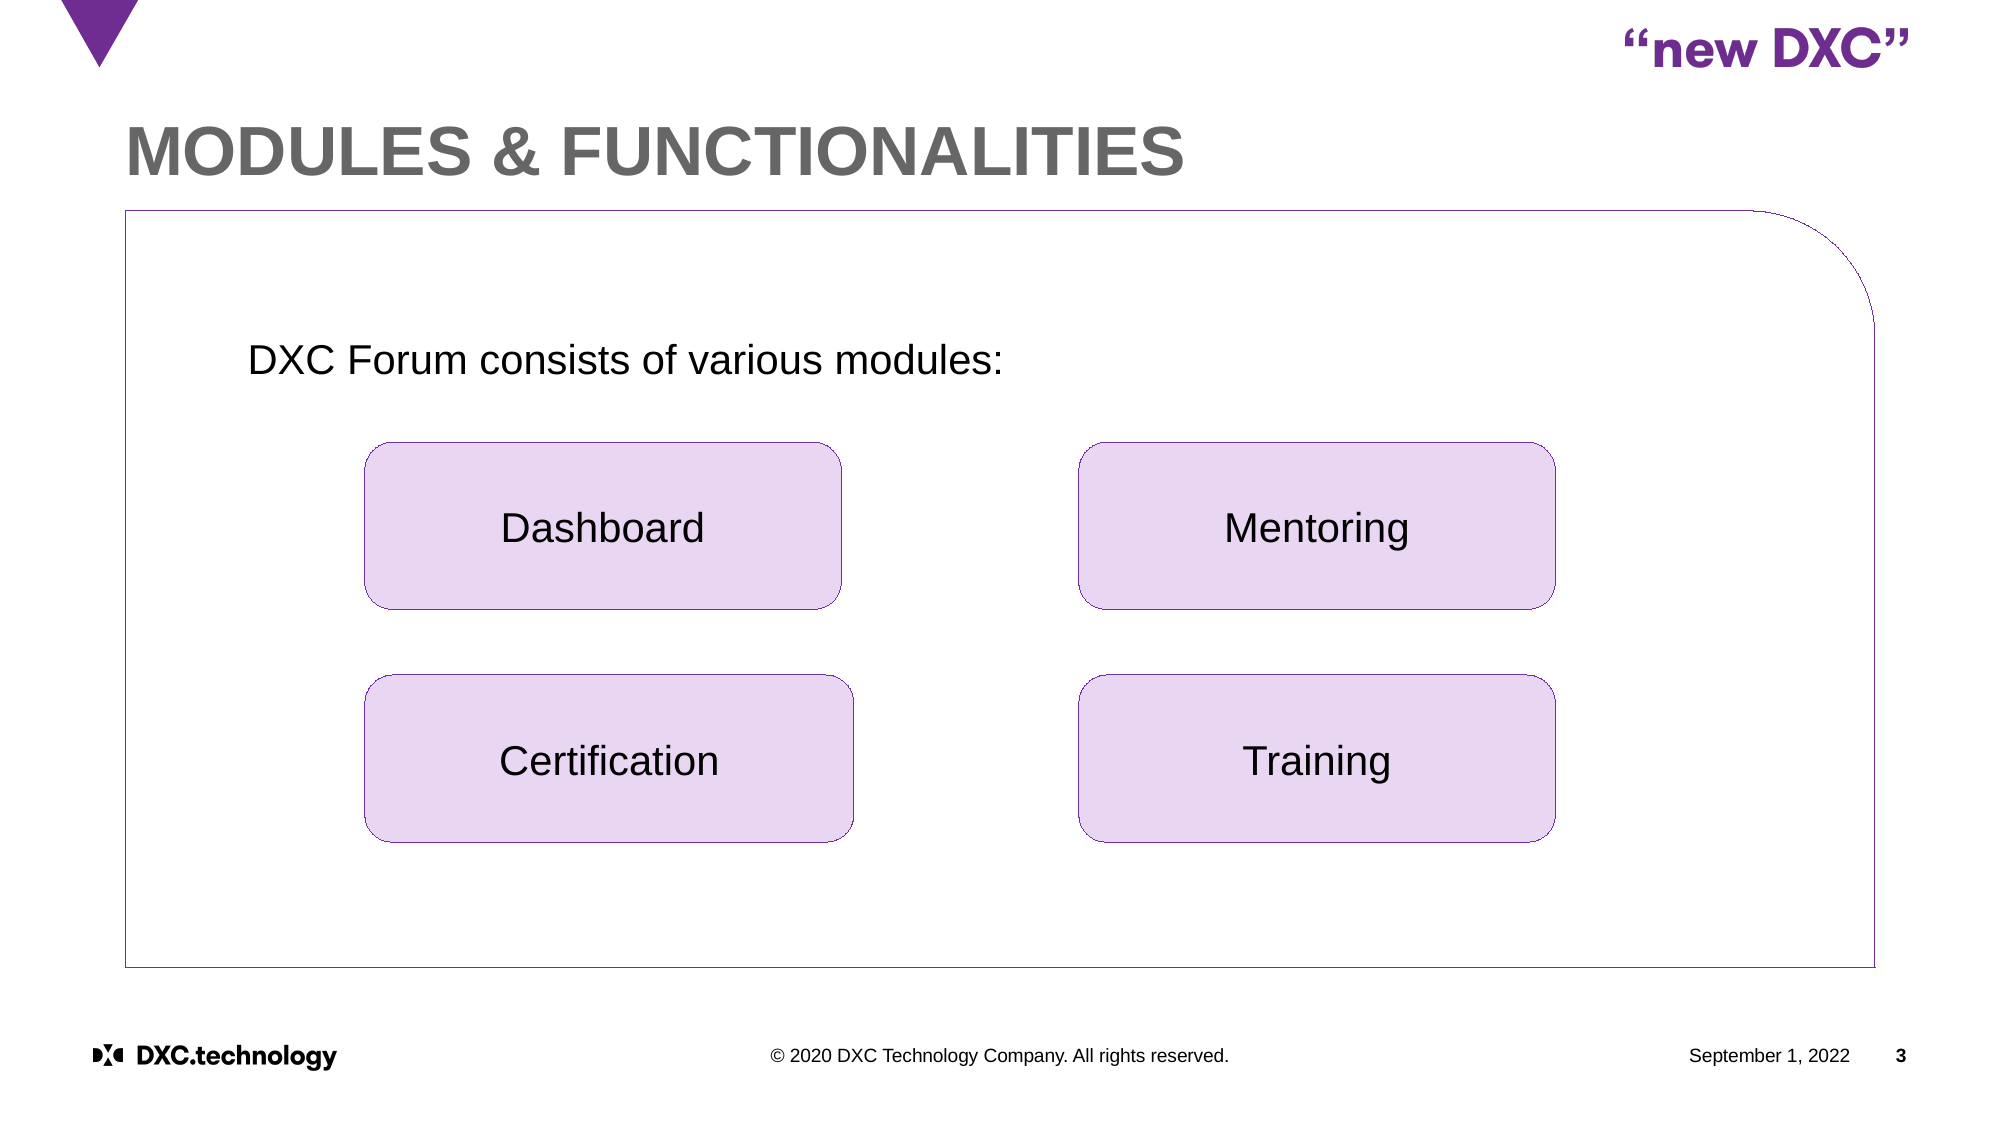

# MODULES & FUNCTIONALITIES

DXC Forum consists of various modules:
Dashboard
Mentoring
Certification
Training